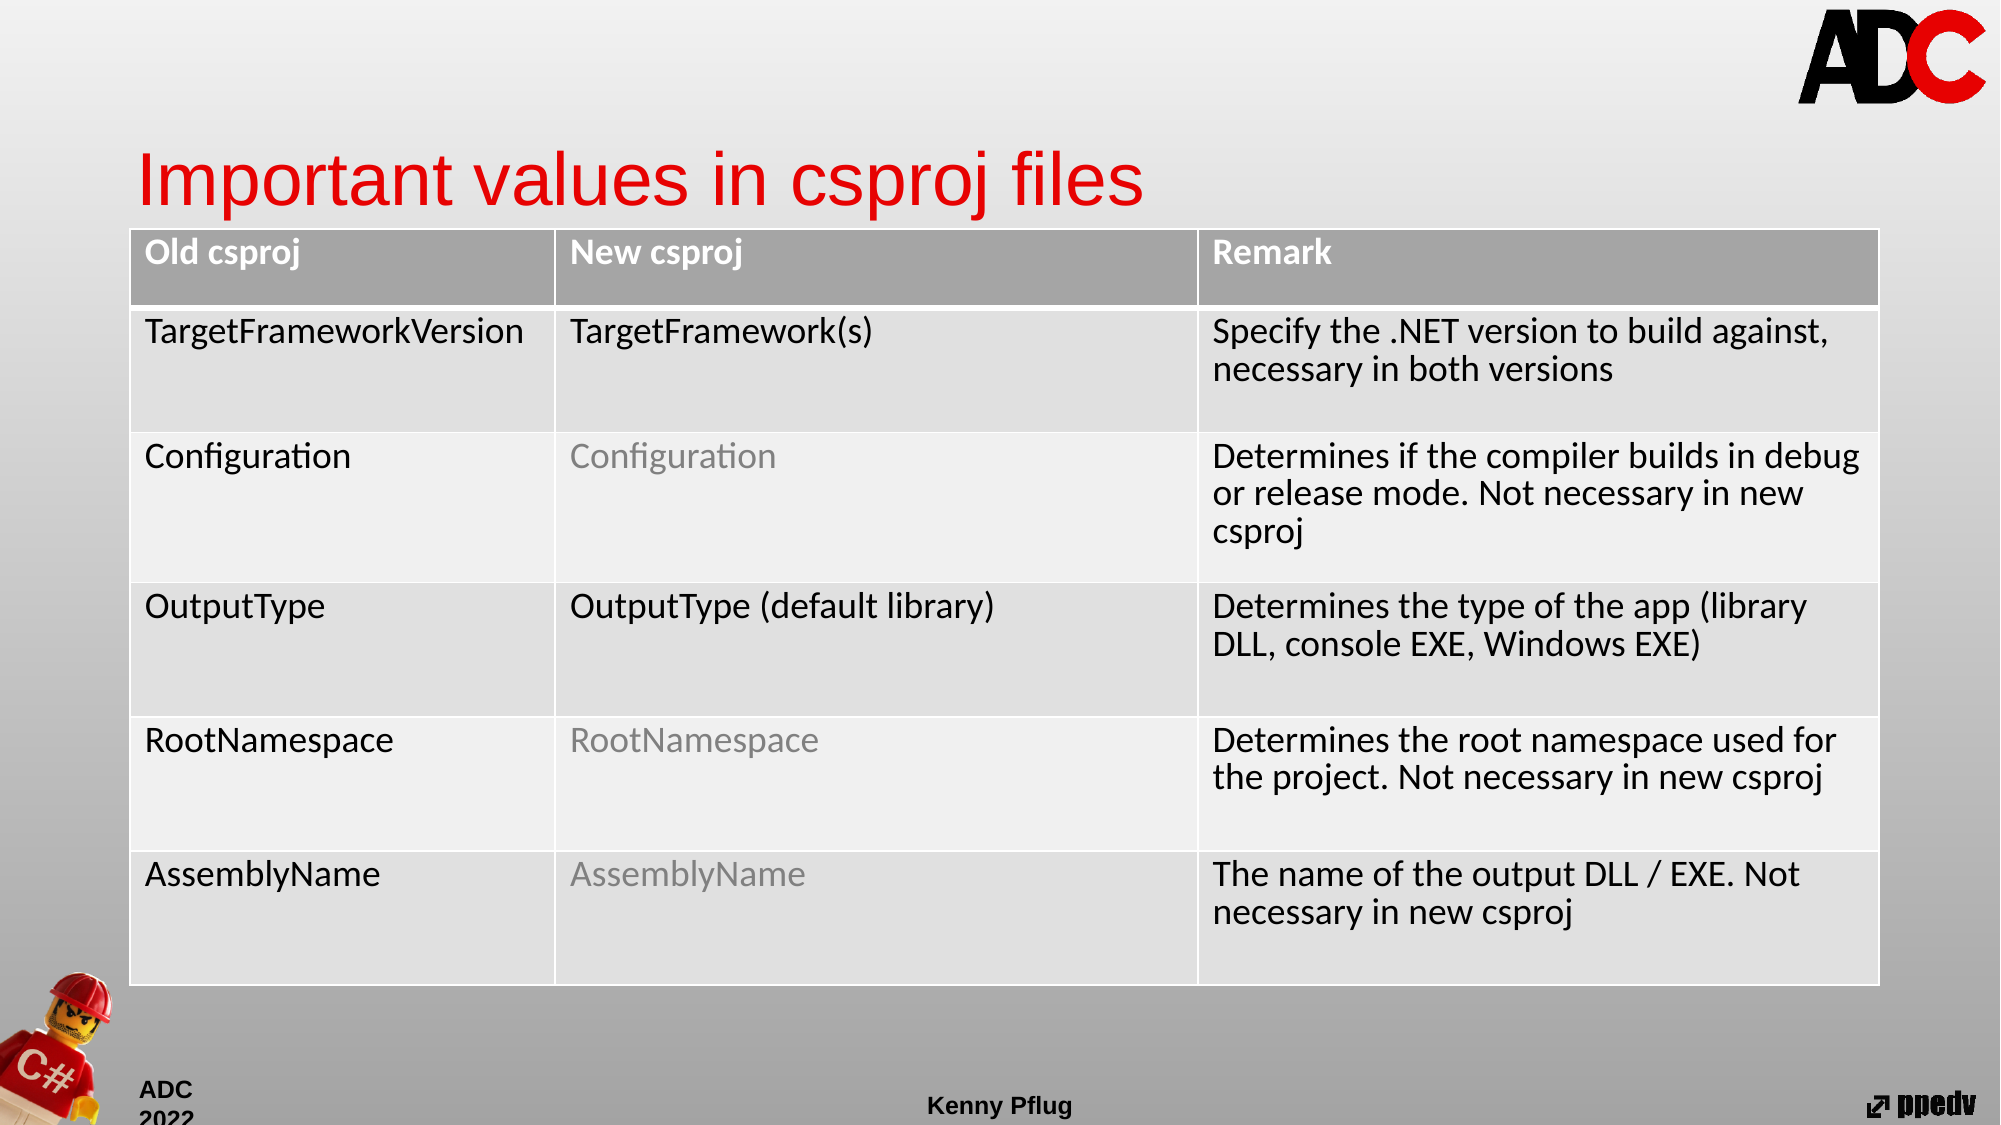

Important values in csproj files
| Old csproj | New csproj | Remark |
| --- | --- | --- |
| TargetFrameworkVersion | TargetFramework(s) | Specify the .NET version to build against, necessary in both versions |
| Configuration | Configuration | Determines if the compiler builds in debug or release mode. Not necessary in new csproj |
| OutputType | OutputType (default library) | Determines the type of the app (library DLL, console EXE, Windows EXE) |
| RootNamespace | RootNamespace | Determines the root namespace used for the project. Not necessary in new csproj |
| AssemblyName | AssemblyName | The name of the output DLL / EXE. Not necessary in new csproj |